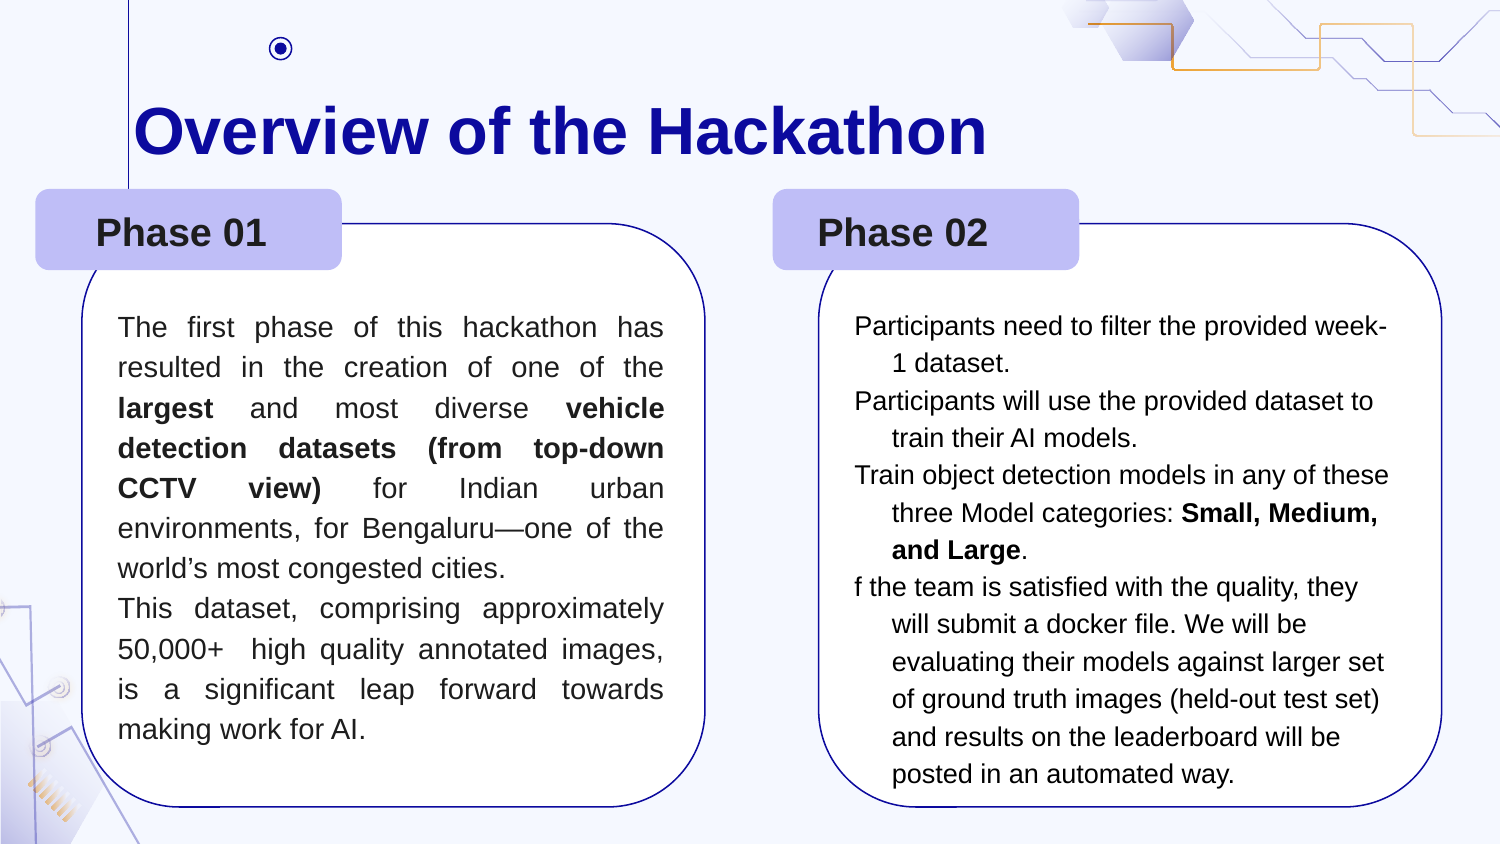

# Overview of the Hackathon

Phase 01

Phase 02

The first phase of this hackathon has resulted in the creation of one of the largest and most diverse vehicle detection datasets (from top-down CCTV view) for Indian urban environments, for Bengaluru—one of the world’s most congested cities.
This dataset, comprising approximately 50,000+  high quality annotated images, is a significant leap forward towards making work for AI.
Participants need to filter the provided week-1 dataset.
Participants will use the provided dataset to train their AI models.
Train object detection models in any of these three Model categories: Small, Medium, and Large.
f the team is satisfied with the quality, they will submit a docker file. We will be evaluating their models against larger set of ground truth images (held-out test set) and results on the leaderboard will be posted in an automated way.